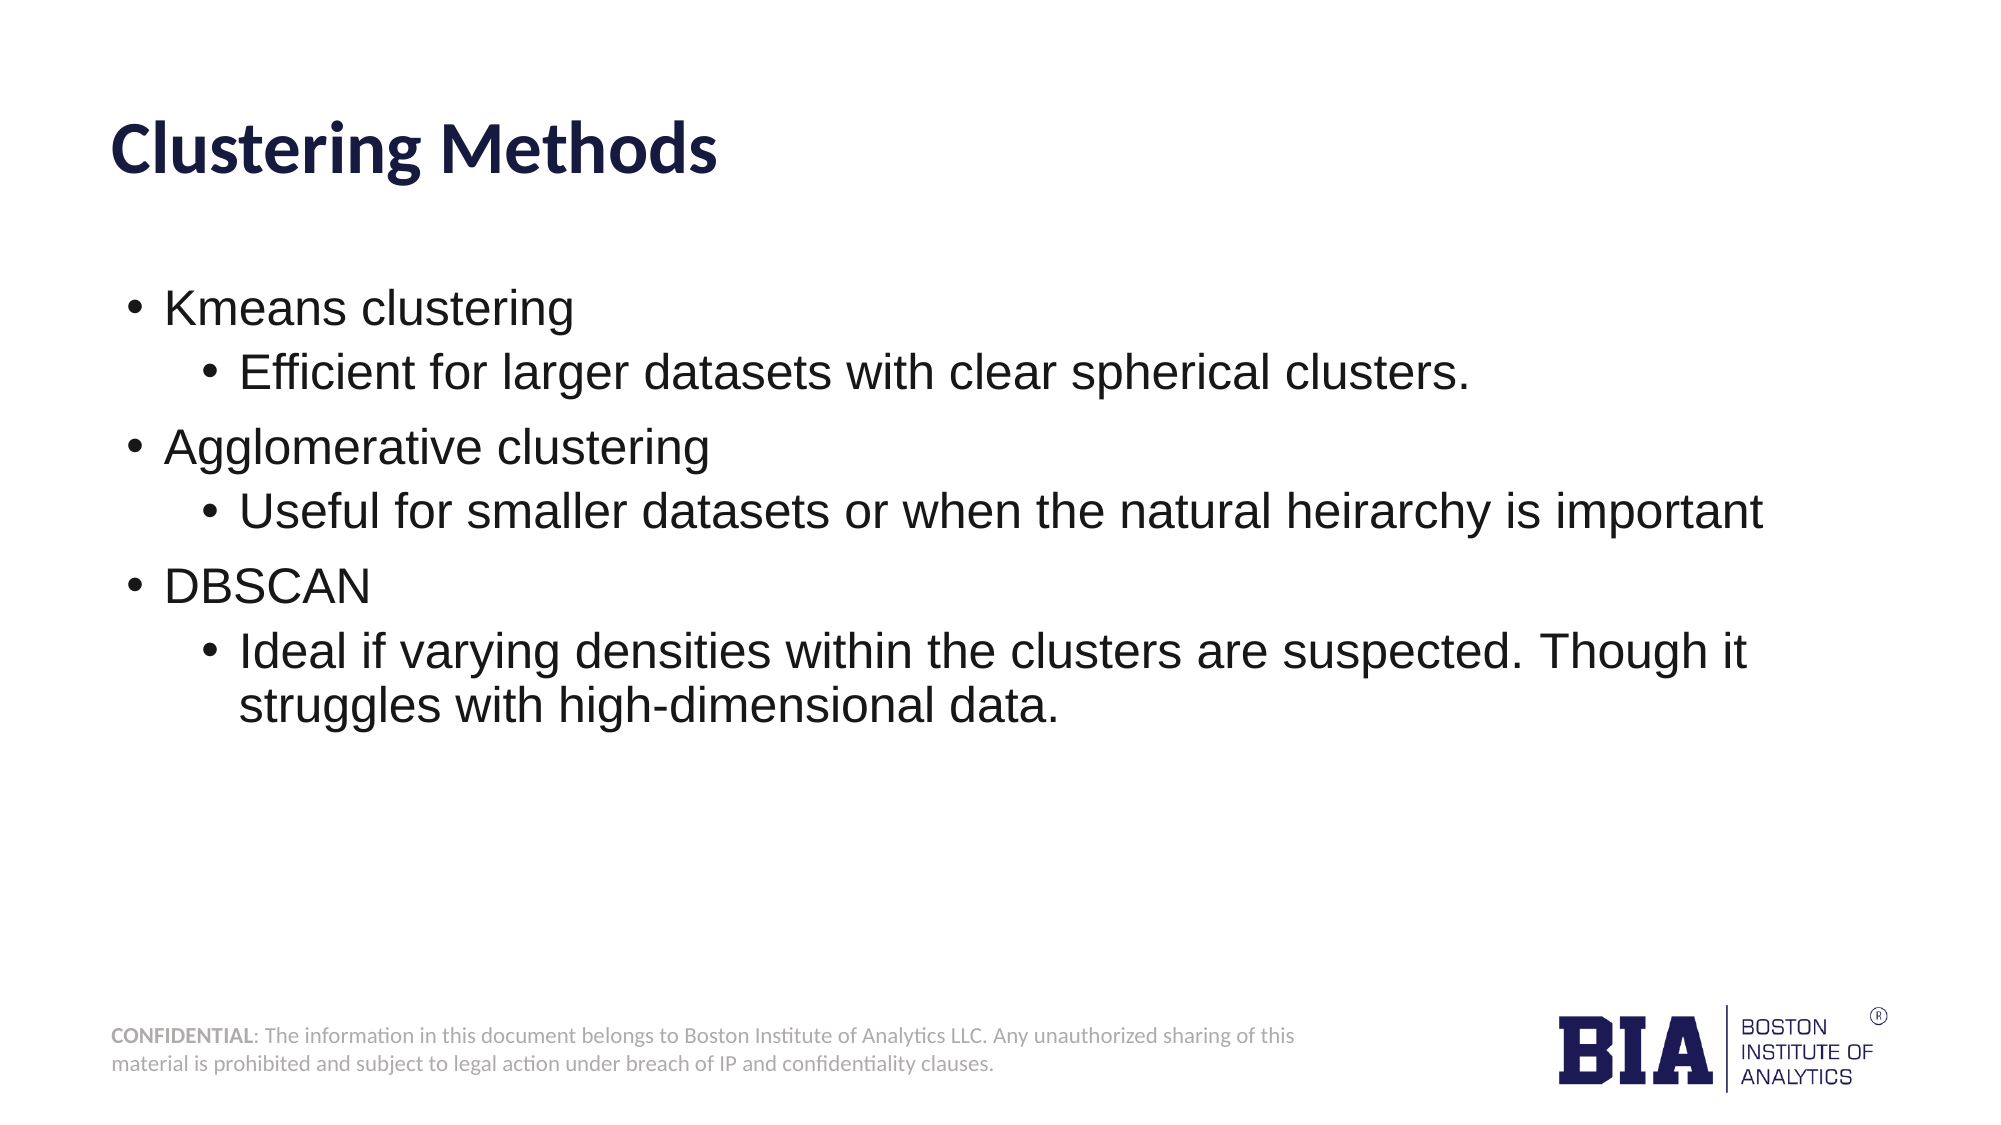

# Clustering Methods
Kmeans clustering
Efficient for larger datasets with clear spherical clusters.
Agglomerative clustering
Useful for smaller datasets or when the natural heirarchy is important
DBSCAN
Ideal if varying densities within the clusters are suspected. Though it struggles with high-dimensional data.